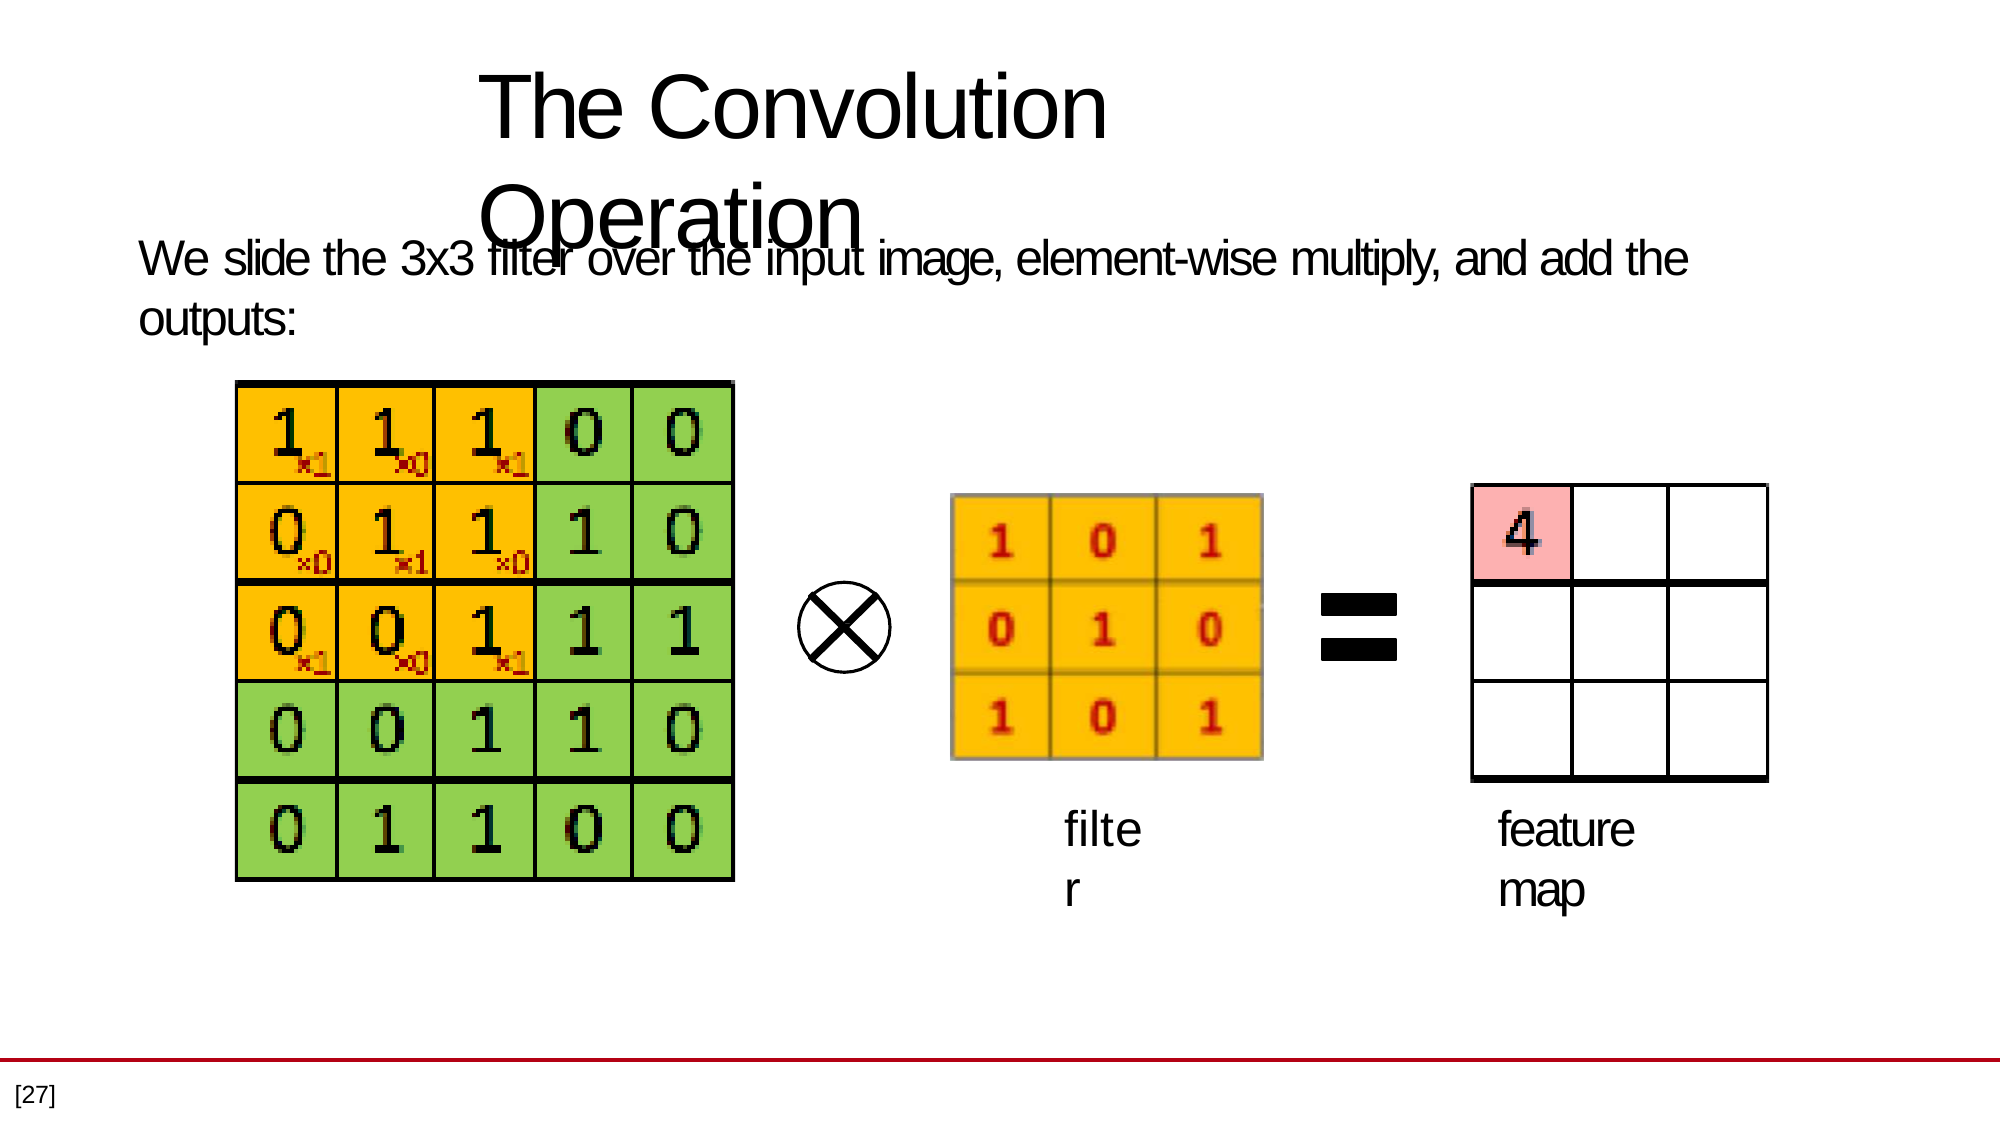

# The Convolution Operation
We slide the 3x3 filter over the input image, element-wise multiply, and add the outputs:

filter
feature map
[27]